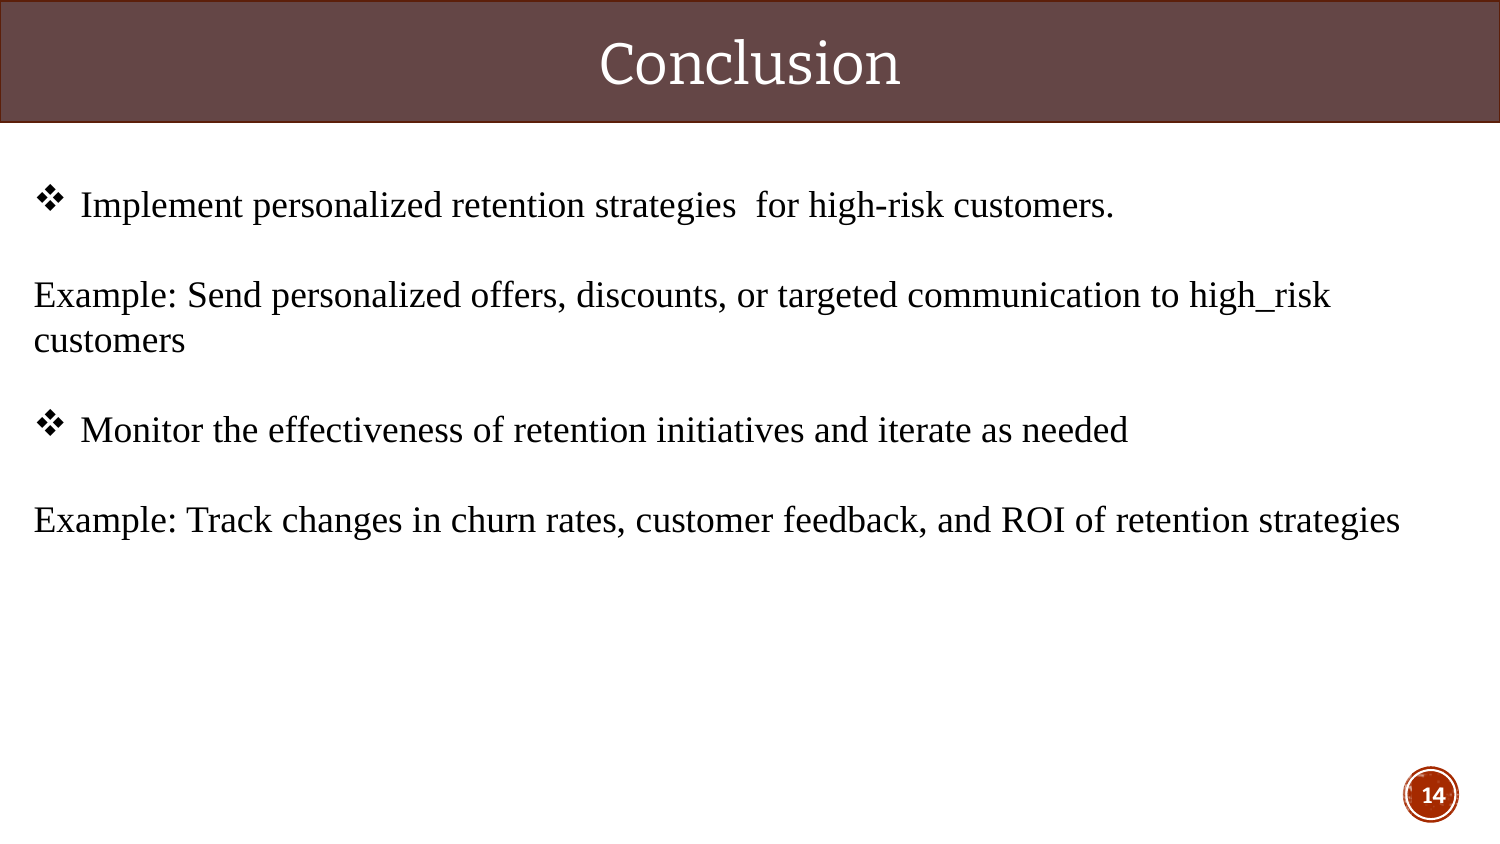

Conclusion
Implement personalized retention strategies  for high-risk customers.

Example: Send personalized offers, discounts, or targeted communication to high_risk customers

Monitor the effectiveness of retention initiatives and iterate as needed

Example: Track changes in churn rates, customer feedback, and ROI of retention strategies
14